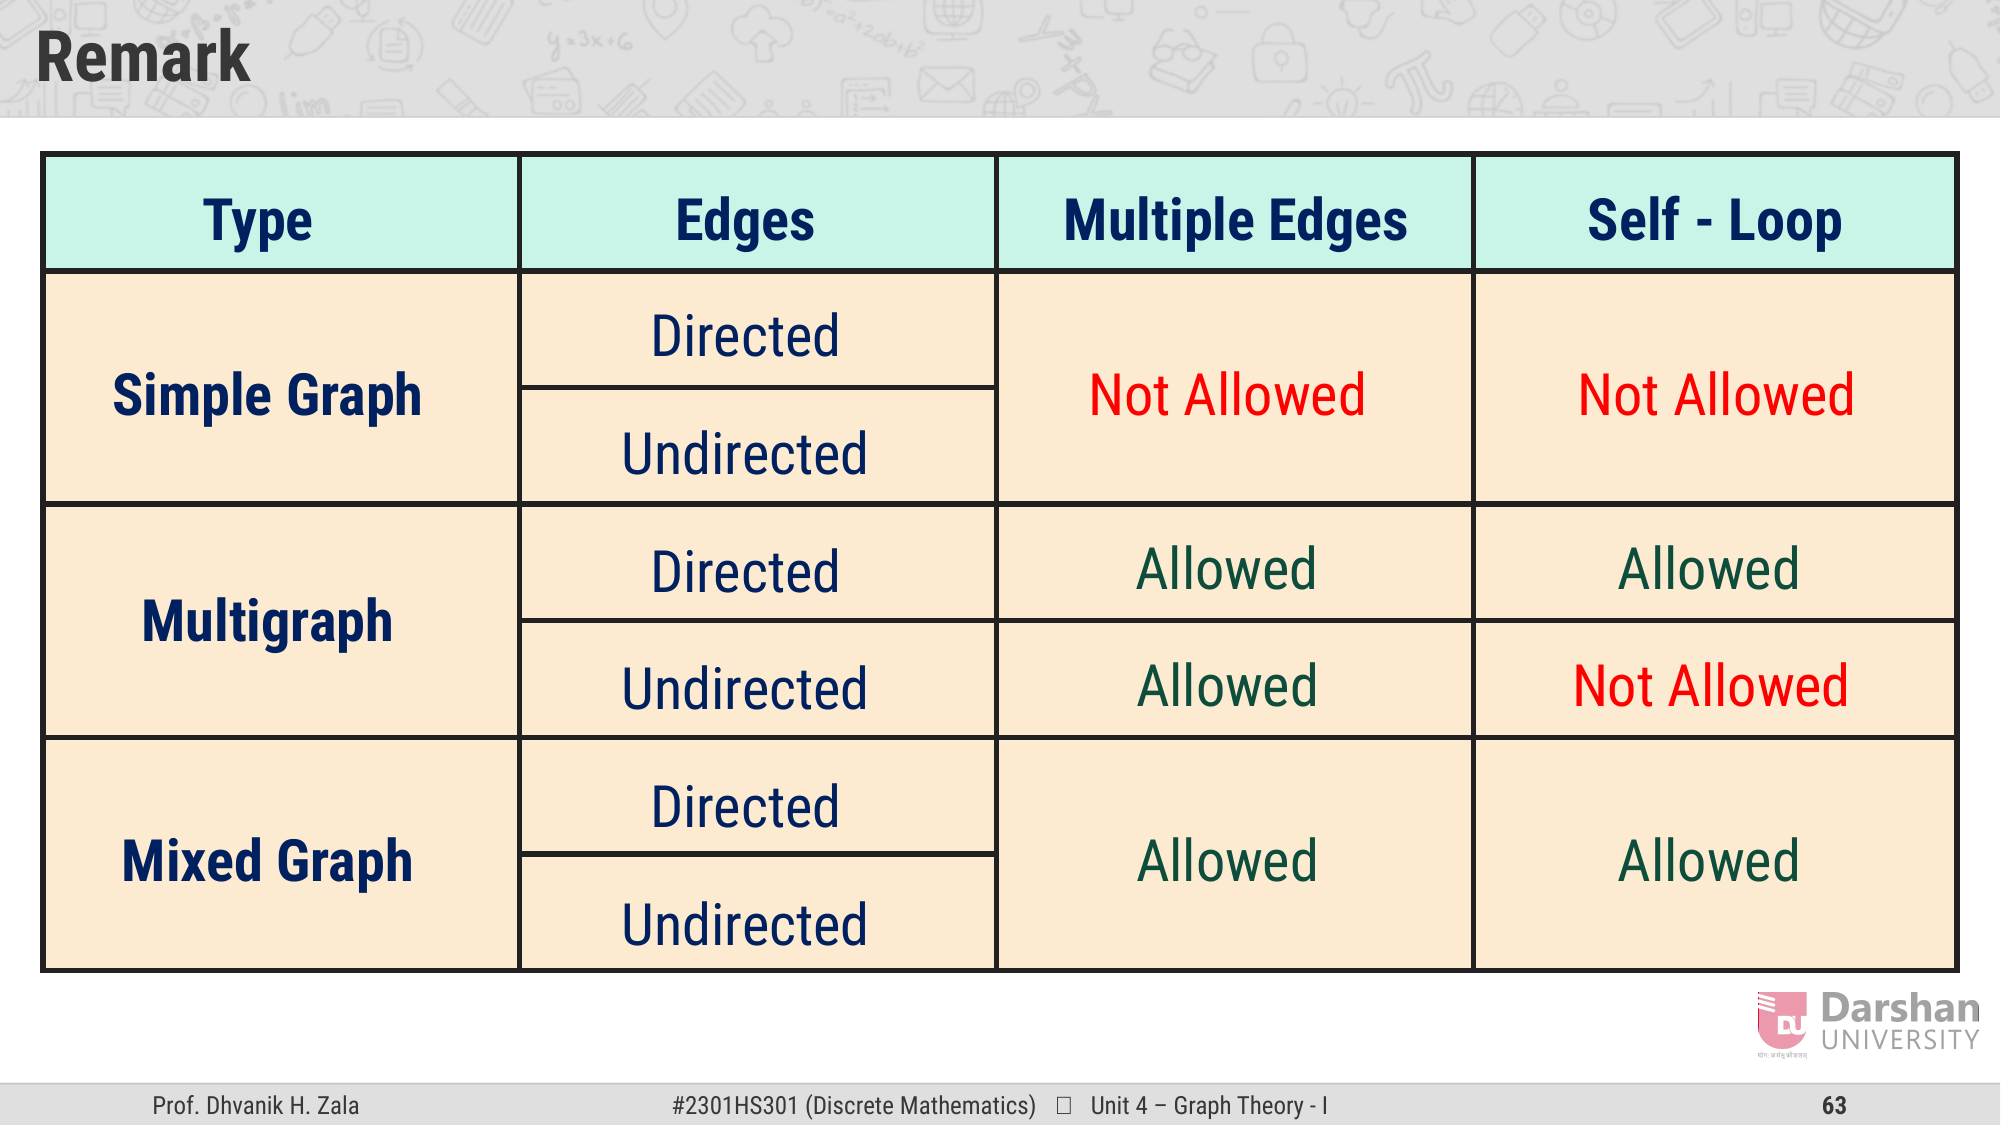

# Remark
Self - Loop
Multiple Edges
|  |  |  |  |
| --- | --- | --- | --- |
|  |  |  |  |
|  |  |  |  |
|  |  |  |  |
|  |  |  |  |
|  |  |  |  |
|  |  |  |  |
Type
Edges
Directed
Simple Graph
Not Allowed
Not Allowed
Undirected
Allowed
Allowed
Directed
Multigraph
Allowed
Not Allowed
Undirected
Directed
Mixed Graph
Allowed
Allowed
Undirected